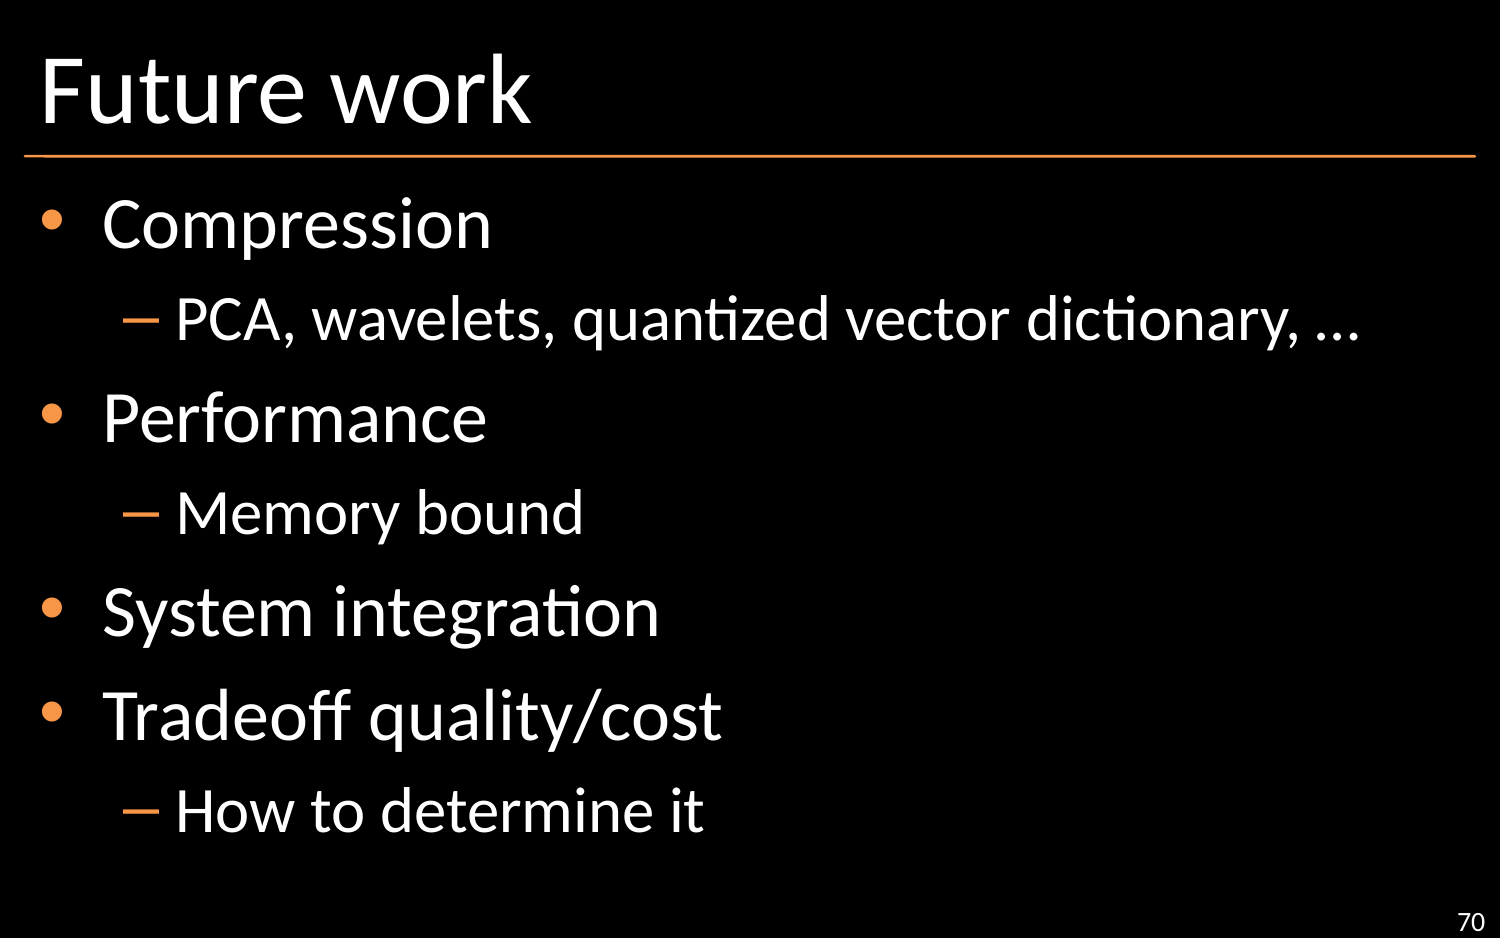

# Future work
Compression
PCA, wavelets, quantized vector dictionary, …
Performance
Memory bound
System integration
Tradeoff quality/cost
How to determine it

70